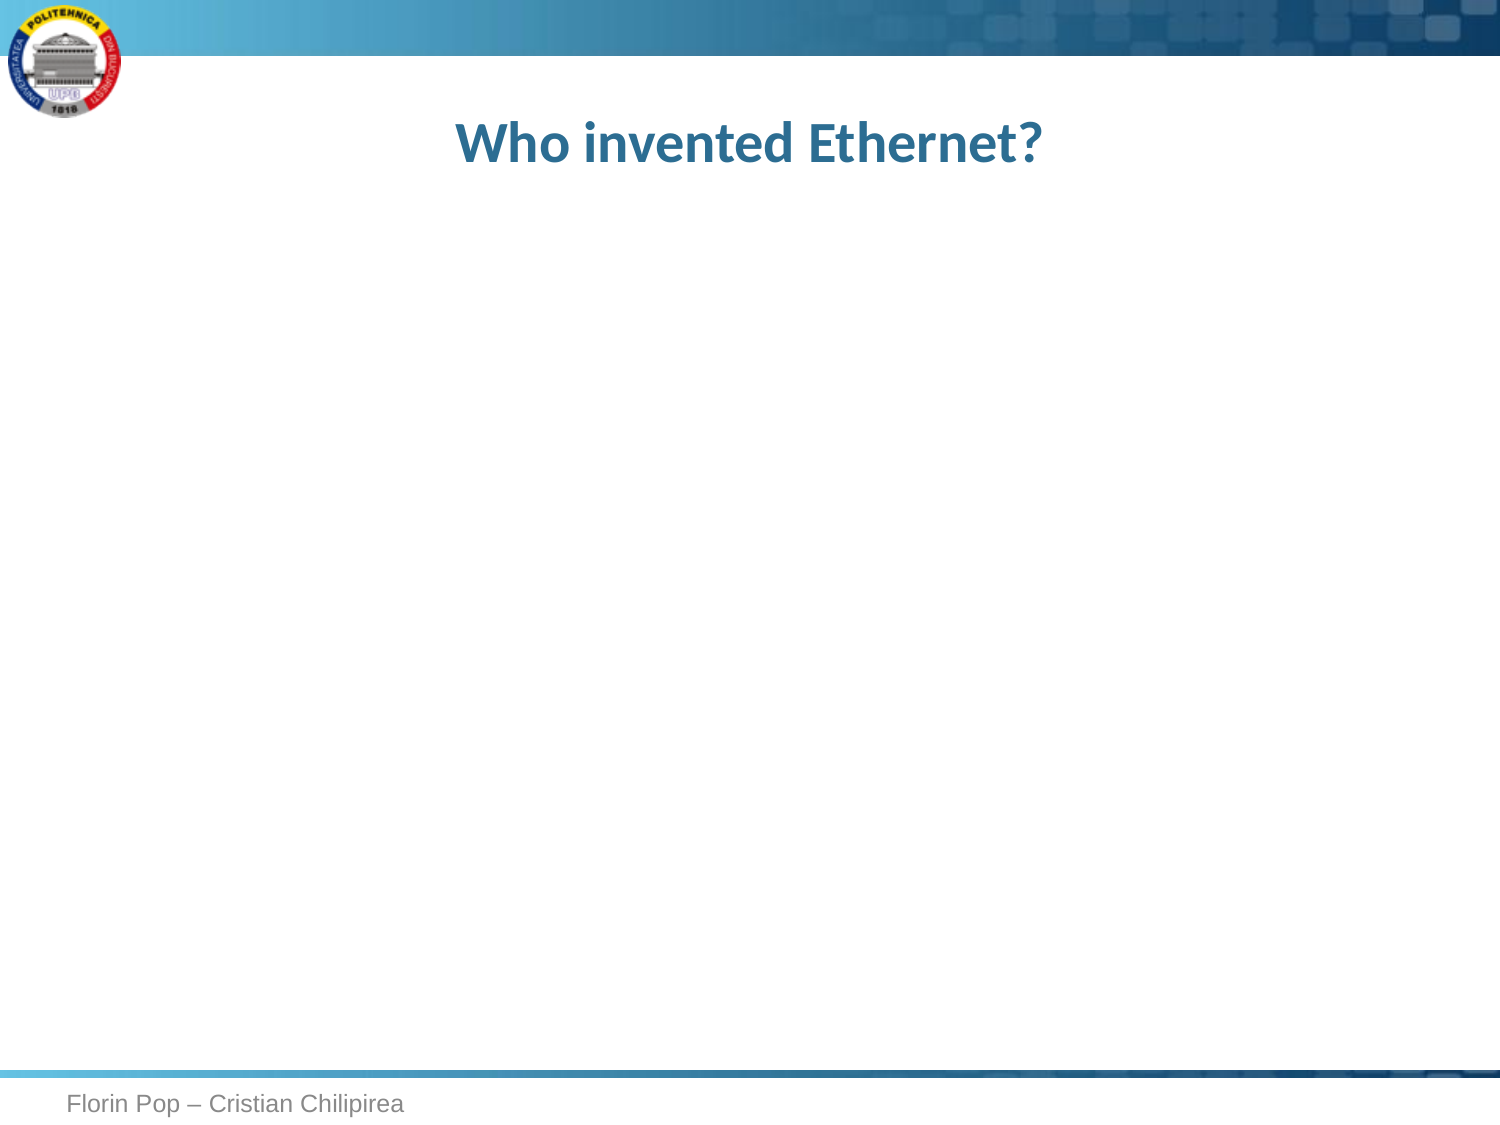

# Who invented Ethernet?
Florin Pop – Cristian Chilipirea